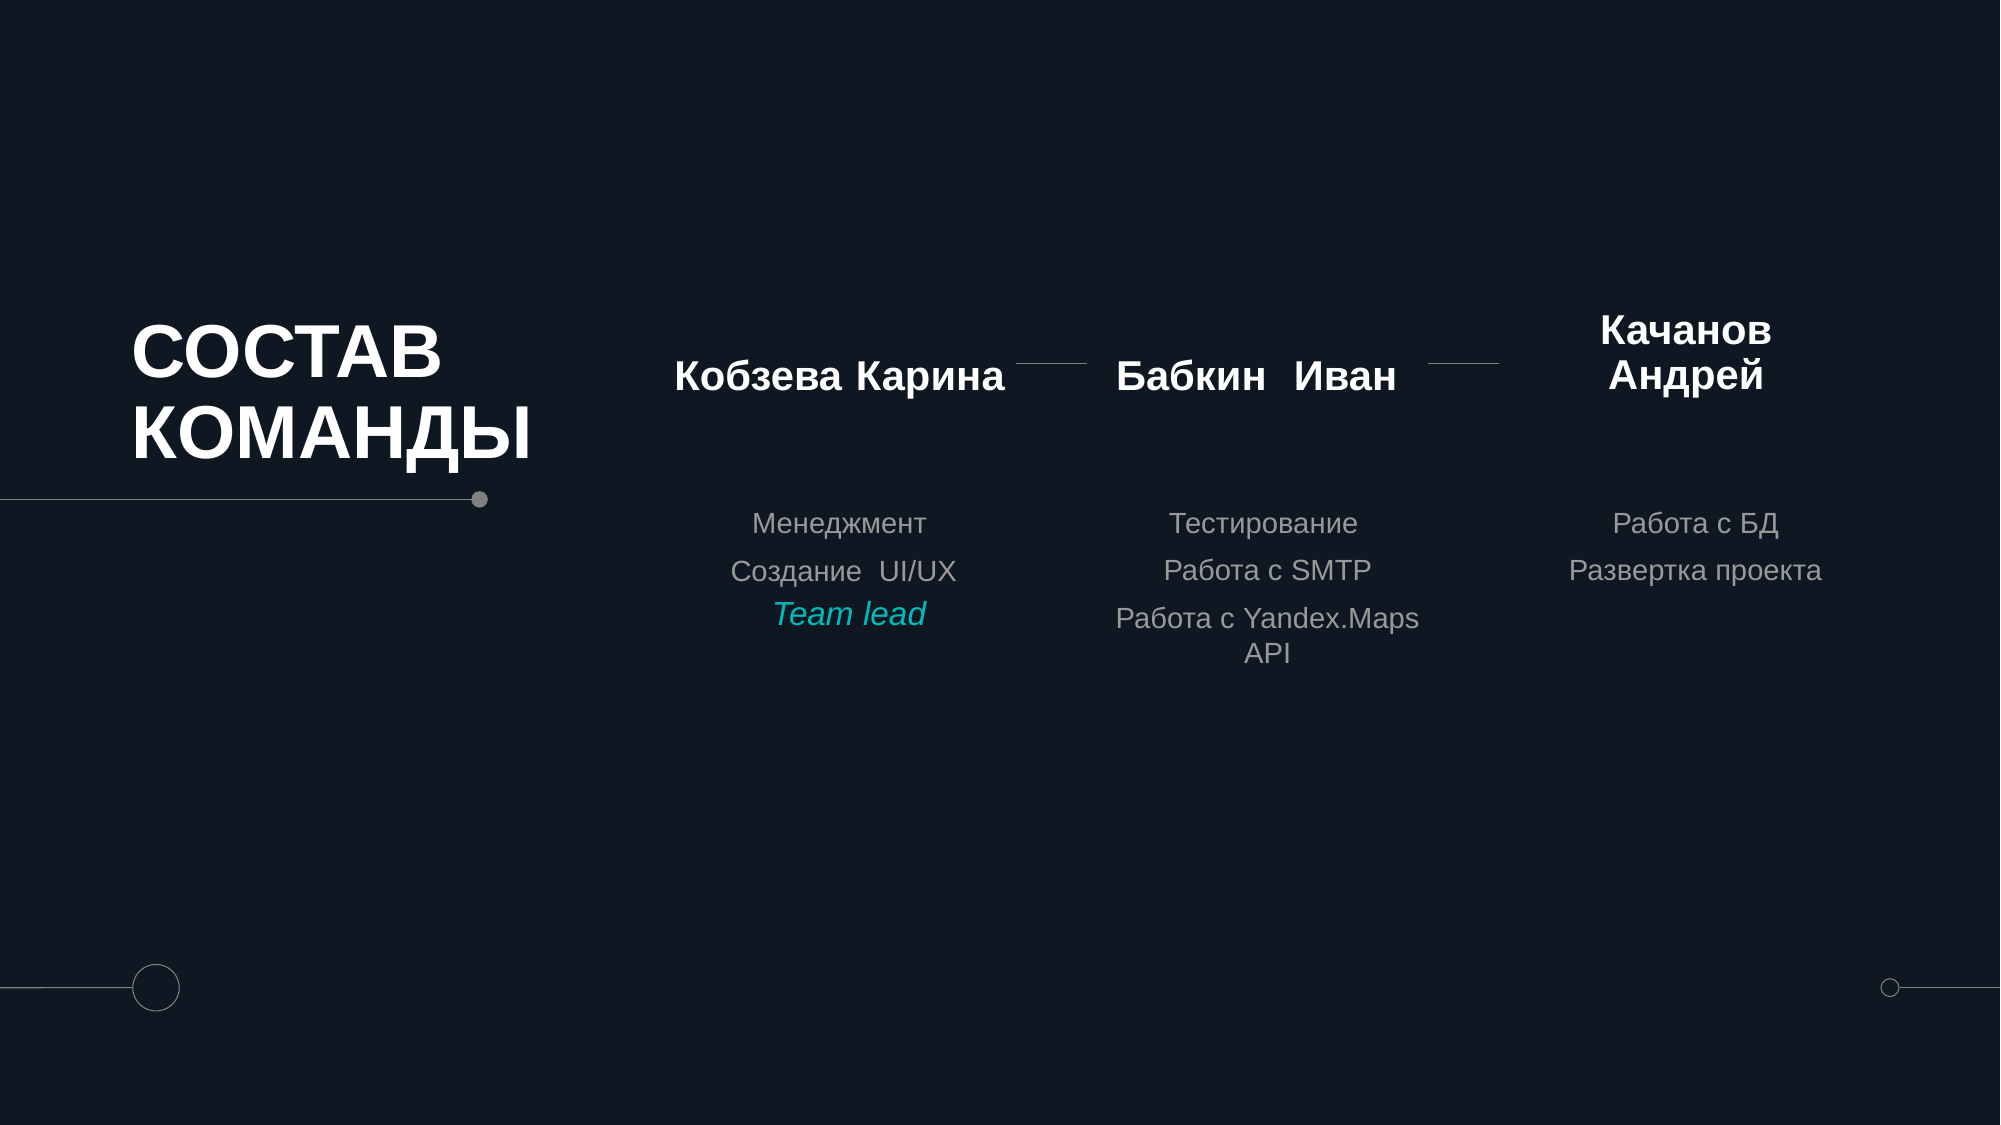

# СОСТАВ КОМАНДЫ
Качанов Андрей
Кобзева Карина
Бабкин  Иван

Тестирование
Работа с SMTP
Работа с Yandex.Maps API
Работа с БД
Развертка проекта
Менеджмент
 Создание  UI/UX

Team lead